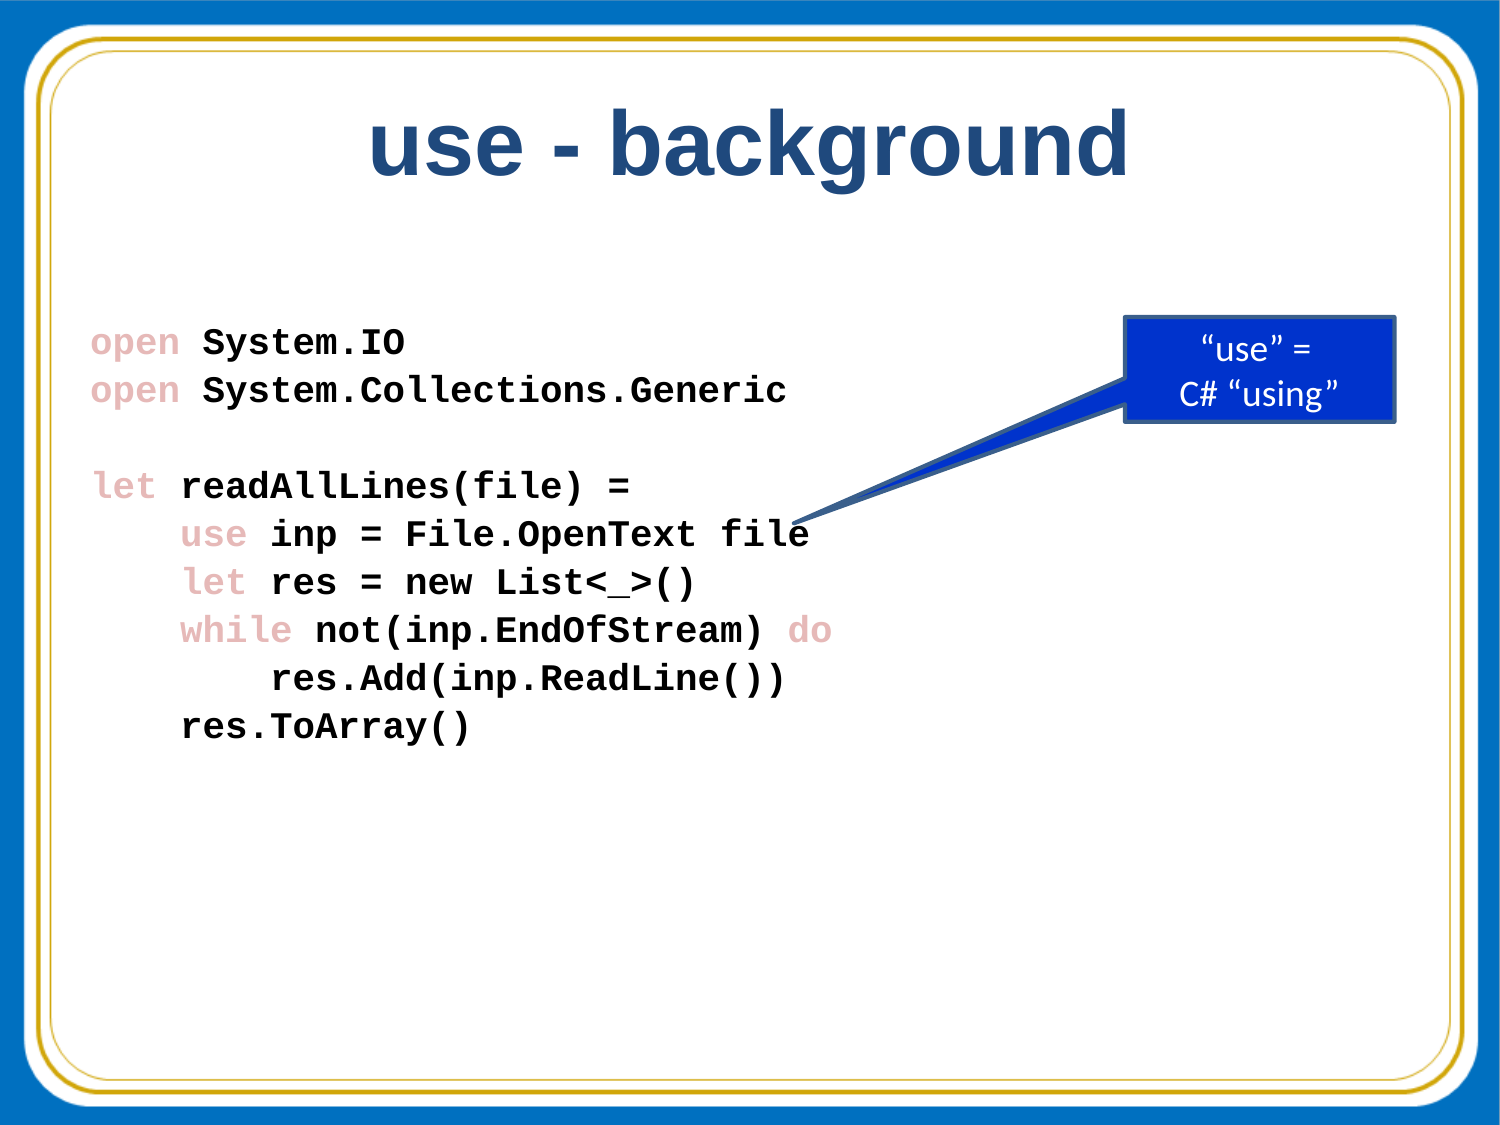

# use - background

open System.IO
open System.Collections.Generic

let readAllLines(file) =
    use inp = File.OpenText file
    let res = new List<_>()
    while not(inp.EndOfStream) do
        res.Add(inp.ReadLine())
    res.ToArray()

“use” =
C# “using”